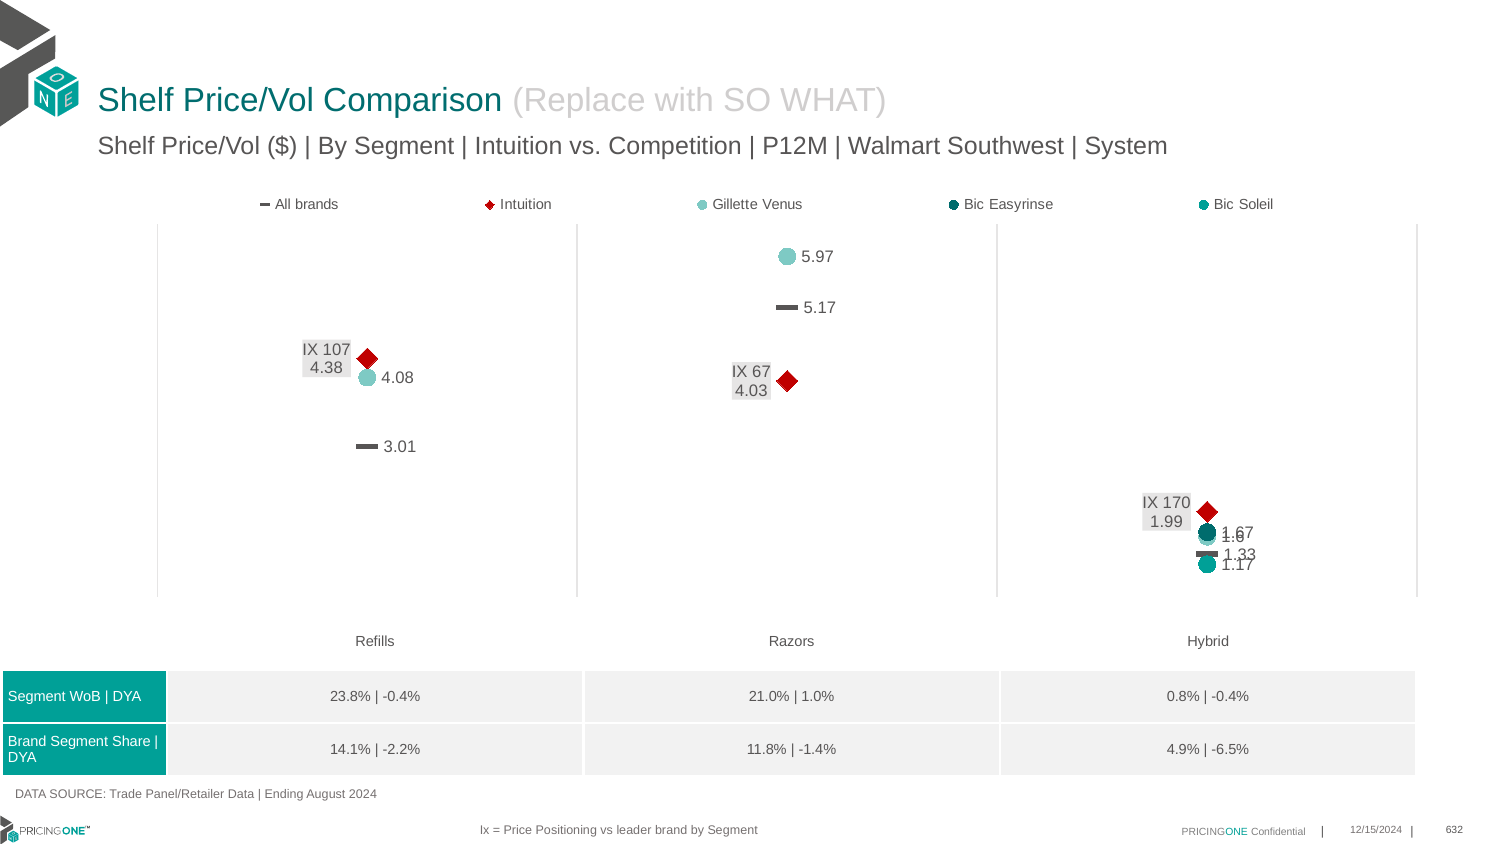

# Shelf Price/Vol Comparison (Replace with SO WHAT)
Shelf Price/Vol ($) | By Segment | Intuition vs. Competition | P12M | Walmart Southwest | System

### Chart

| Category | All brands | Intuition | Gillette Venus | Bic Easyrinse | Bic Soleil |
|---|---|---|---|---|---|
| IX 107 | 3.01 | 4.38 | 4.08 | None | None |
| IX 67 | 5.17 | 4.03 | 5.97 | None | None |
| IX 170 | 1.33 | 1.99 | 1.6 | 1.67 | 1.17 |
|  | Refills | Razors | Hybrid |
| --- | --- | --- | --- |
| Segment WoB | DYA | 23.8% | -0.4% | 21.0% | 1.0% | 0.8% | -0.4% |
| Brand Segment Share | DYA | 14.1% | -2.2% | 11.8% | -1.4% | 4.9% | -6.5% |
DATA SOURCE: Trade Panel/Retailer Data | Ending August 2024
Ix = Price Positioning vs leader brand by Segment
12/15/2024
632